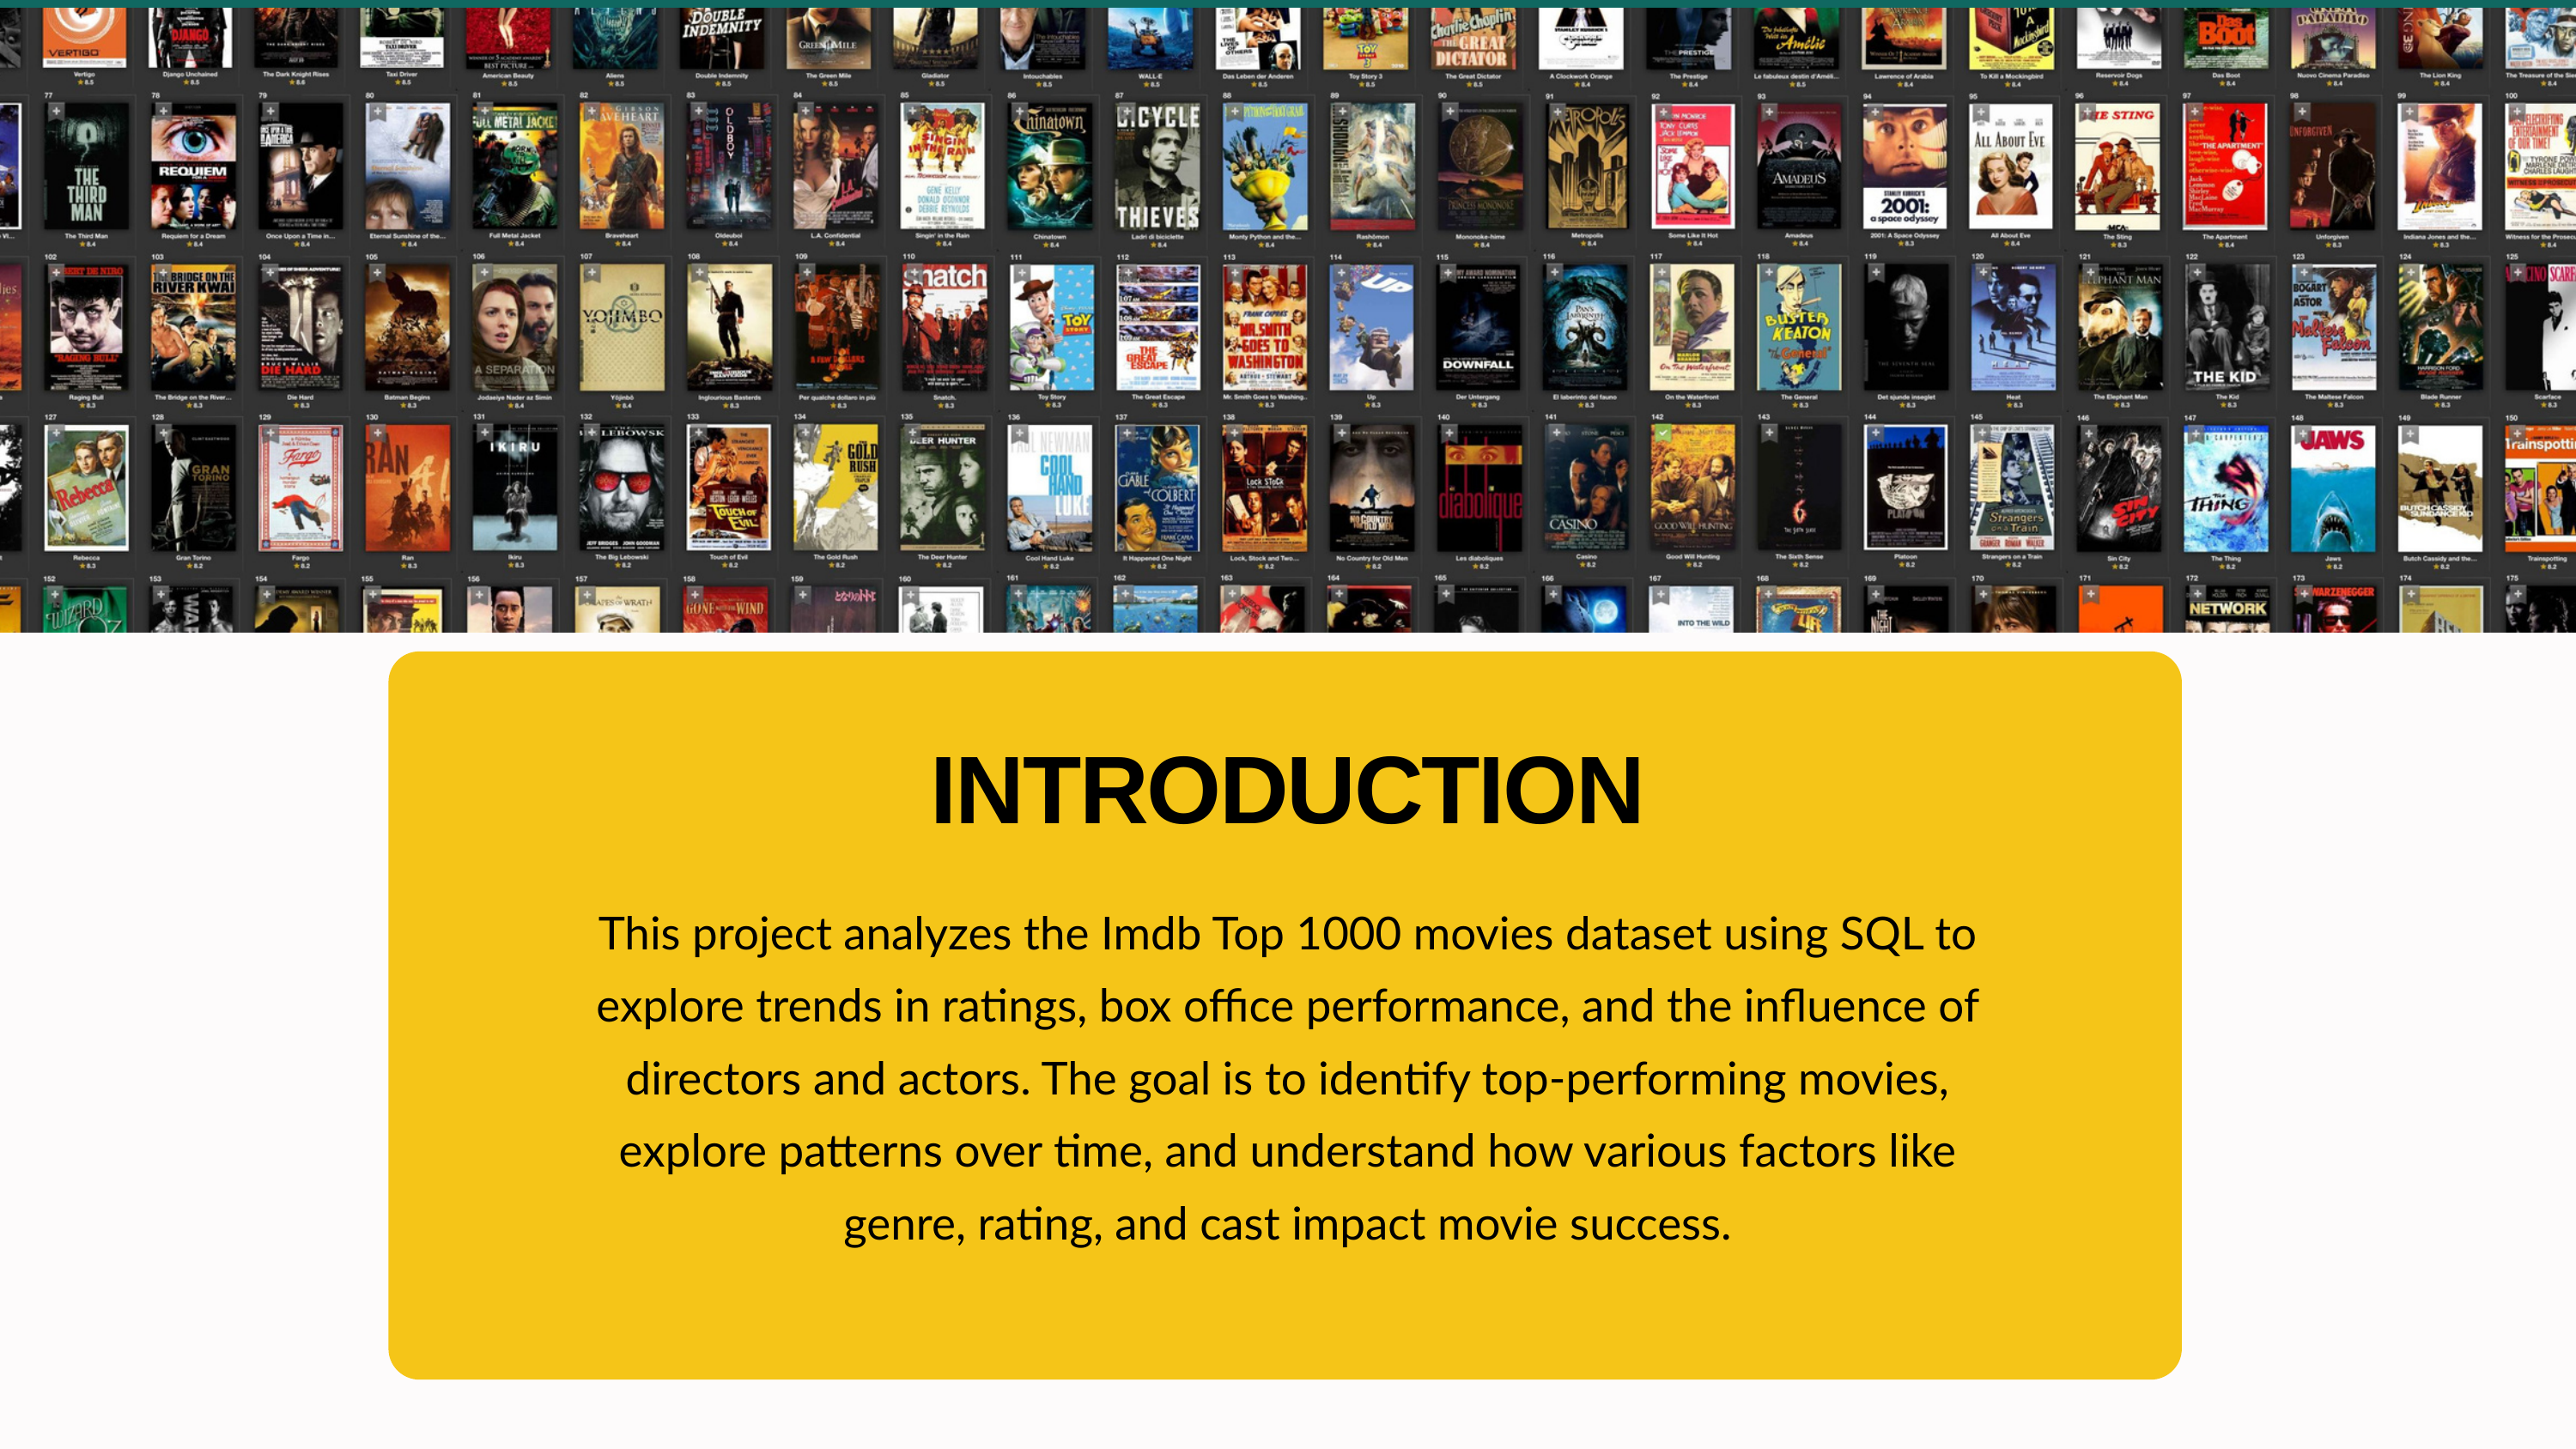

INTRODUCTION
This project analyzes the Imdb Top 1000 movies dataset using SQL to explore trends in ratings, box office performance, and the influence of directors and actors. The goal is to identify top-performing movies, explore patterns over time, and understand how various factors like genre, rating, and cast impact movie success.